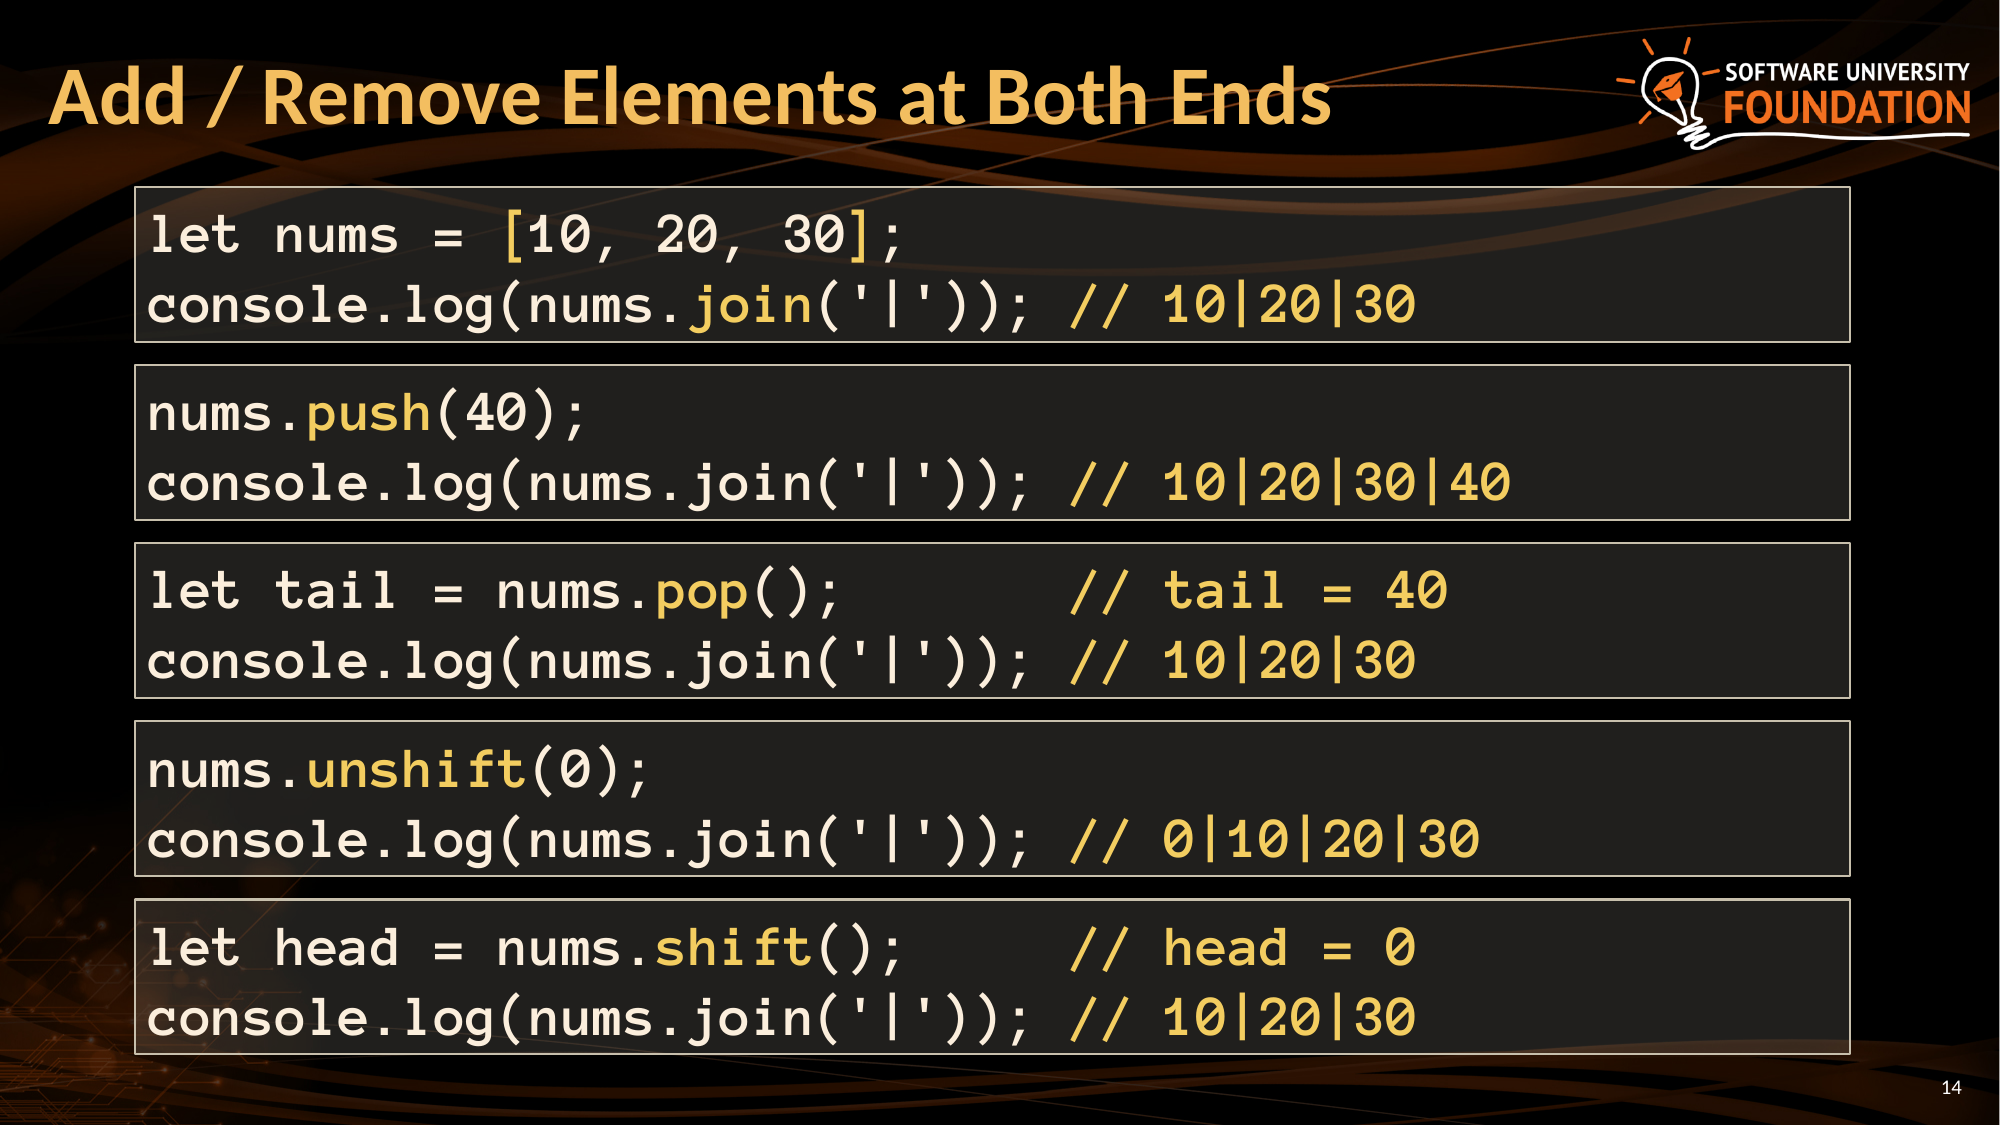

# Add / Remove Elements at Both Ends
let nums = [10, 20, 30];
console.log(nums.join('|')); // 10|20|30
nums.push(40);
console.log(nums.join('|')); // 10|20|30|40
let tail = nums.pop();       // tail = 40
console.log(nums.join('|')); // 10|20|30
nums.unshift(0);
console.log(nums.join('|')); // 0|10|20|30
let head = nums.shift();     // head = 0
console.log(nums.join('|')); // 10|20|30
14